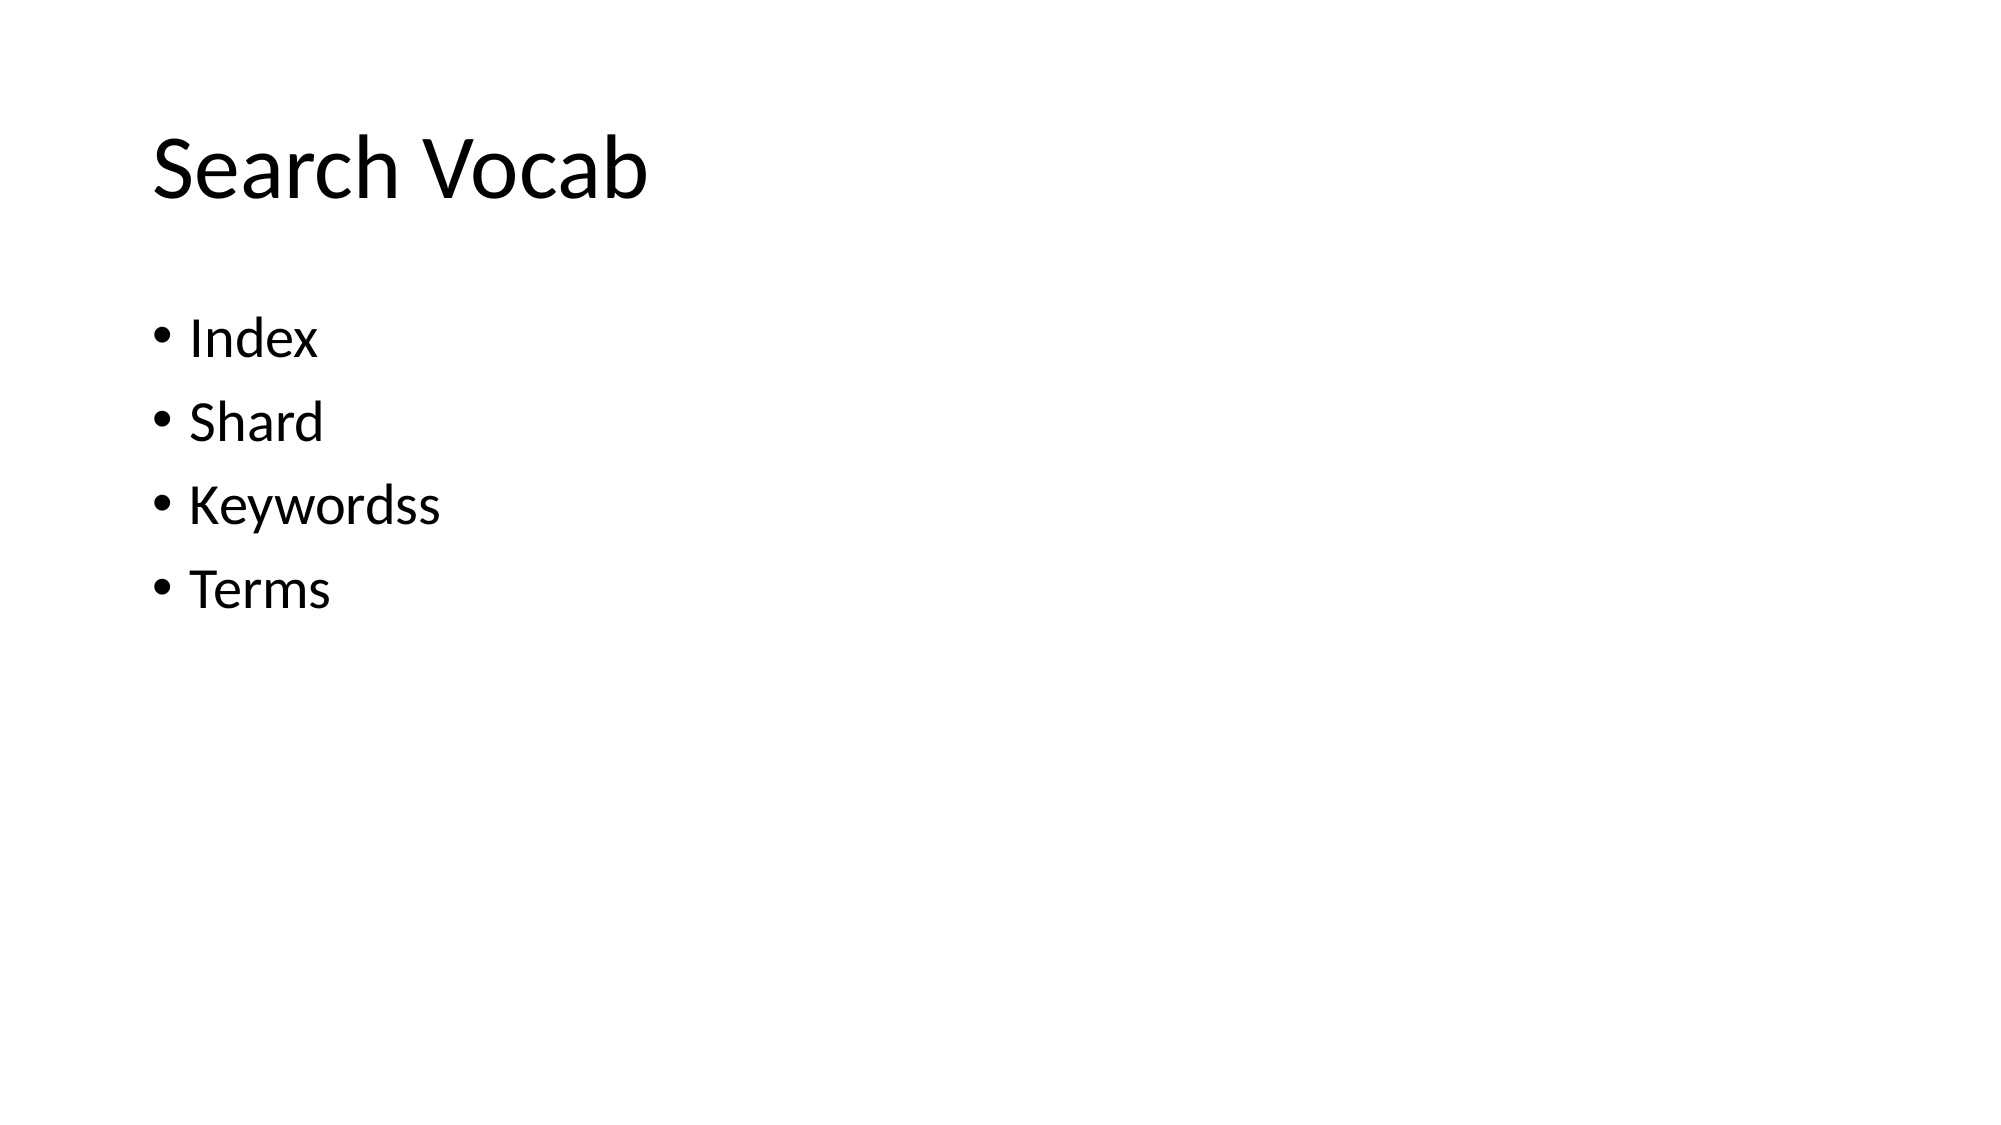

# Search Vocab
Index
Shard
Keywordss
Terms